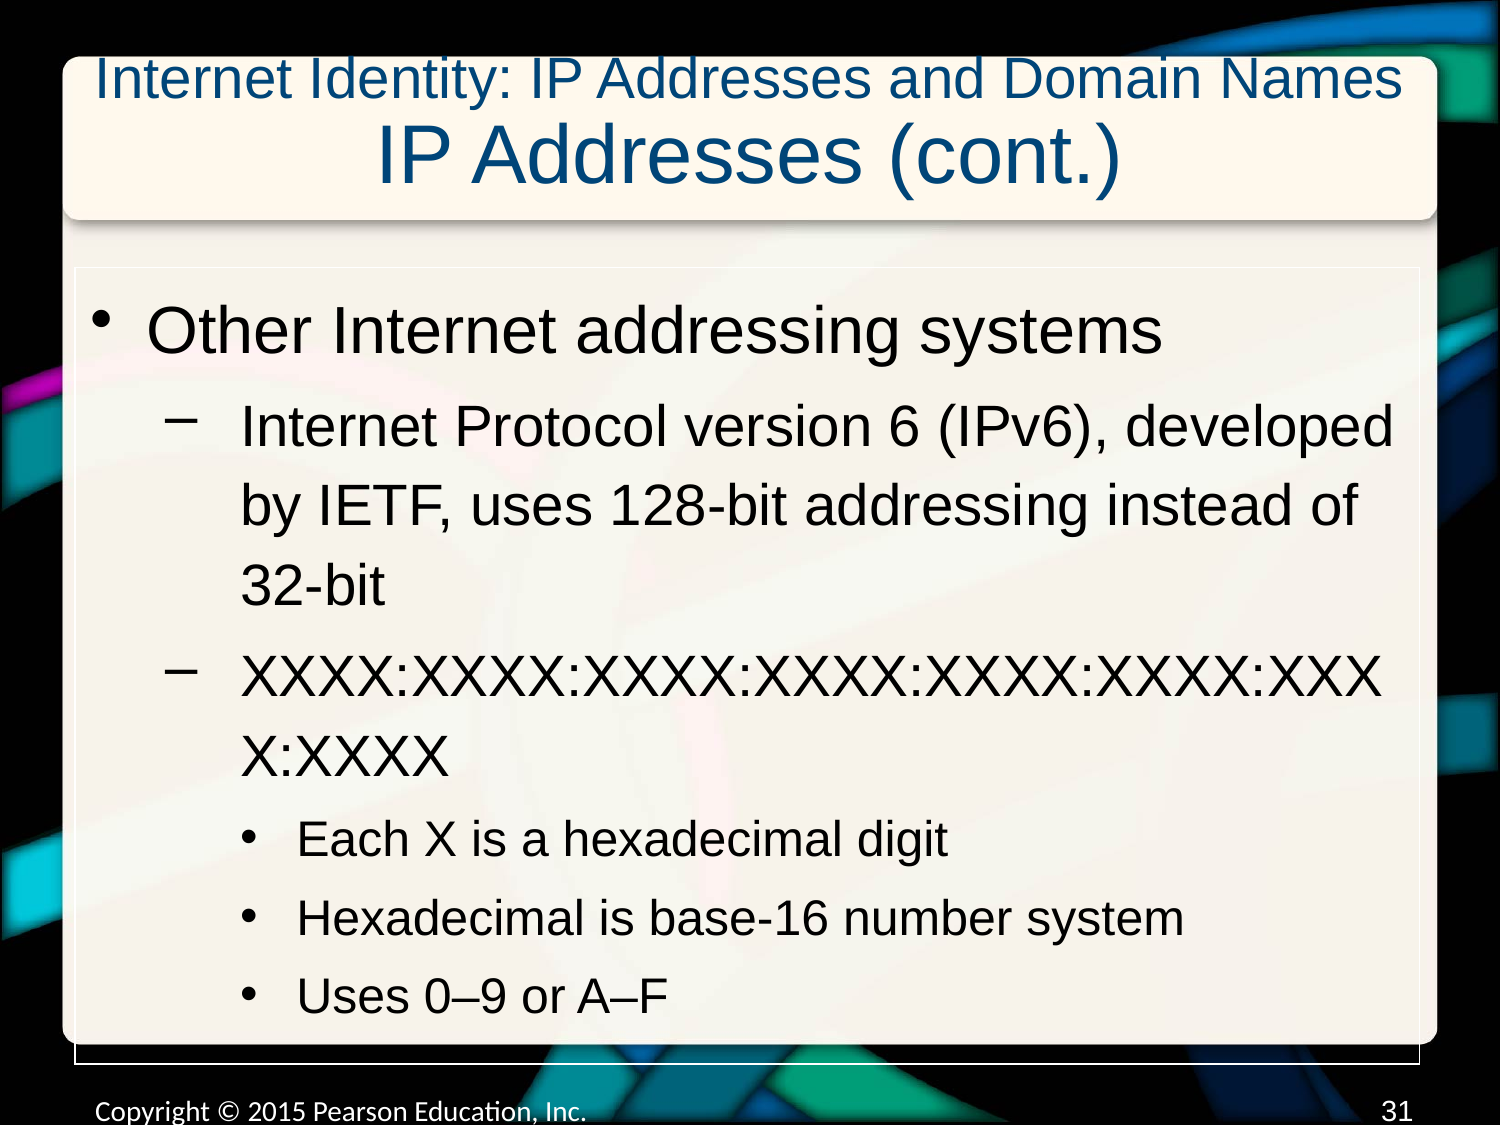

# Internet Identity: IP Addresses and Domain Names IP Addresses (cont.)
Other Internet addressing systems
Internet Protocol version 6 (IPv6), developed by IETF, uses 128-bit addressing instead of 32-bit
XXXX:XXXX:XXXX:XXXX:XXXX:XXXX:XXXX:XXXX
Each X is a hexadecimal digit
Hexadecimal is base-16 number system
Uses 0–9 or A–F
Copyright © 2015 Pearson Education, Inc.
31